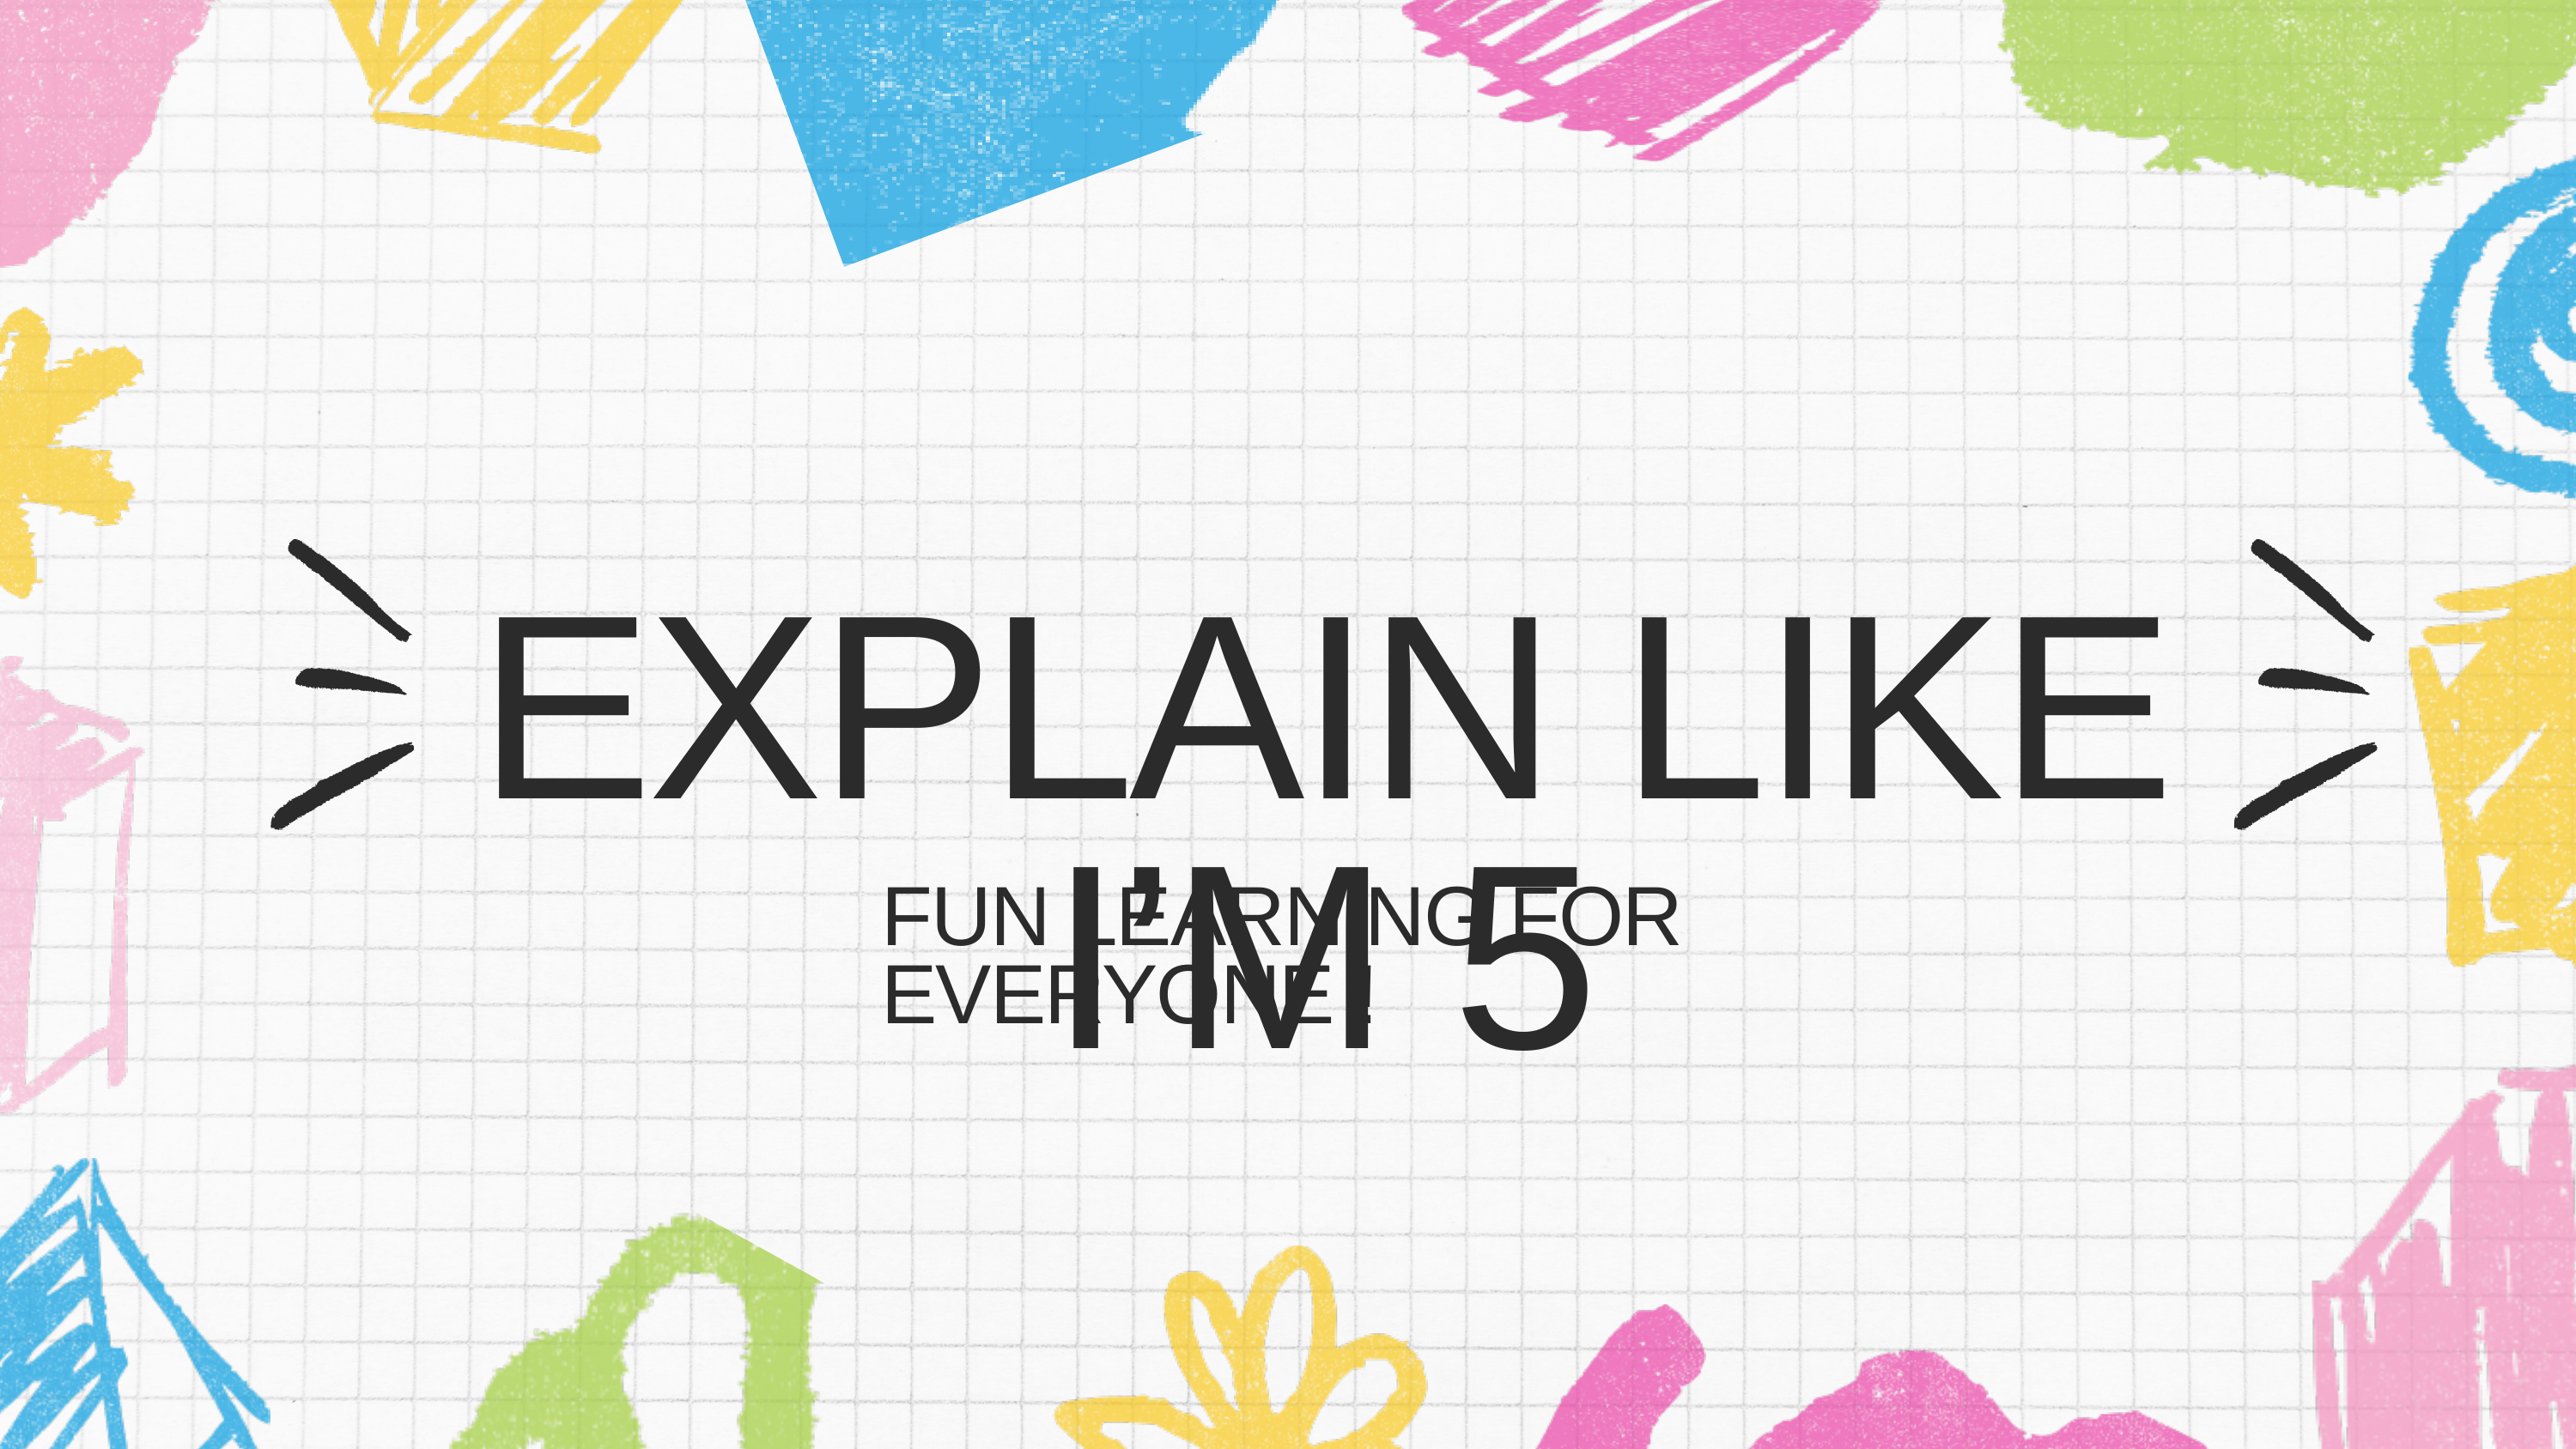

EXPLAIN LIKE I’M 5

FUN LEARNING FOR EVERYONE !